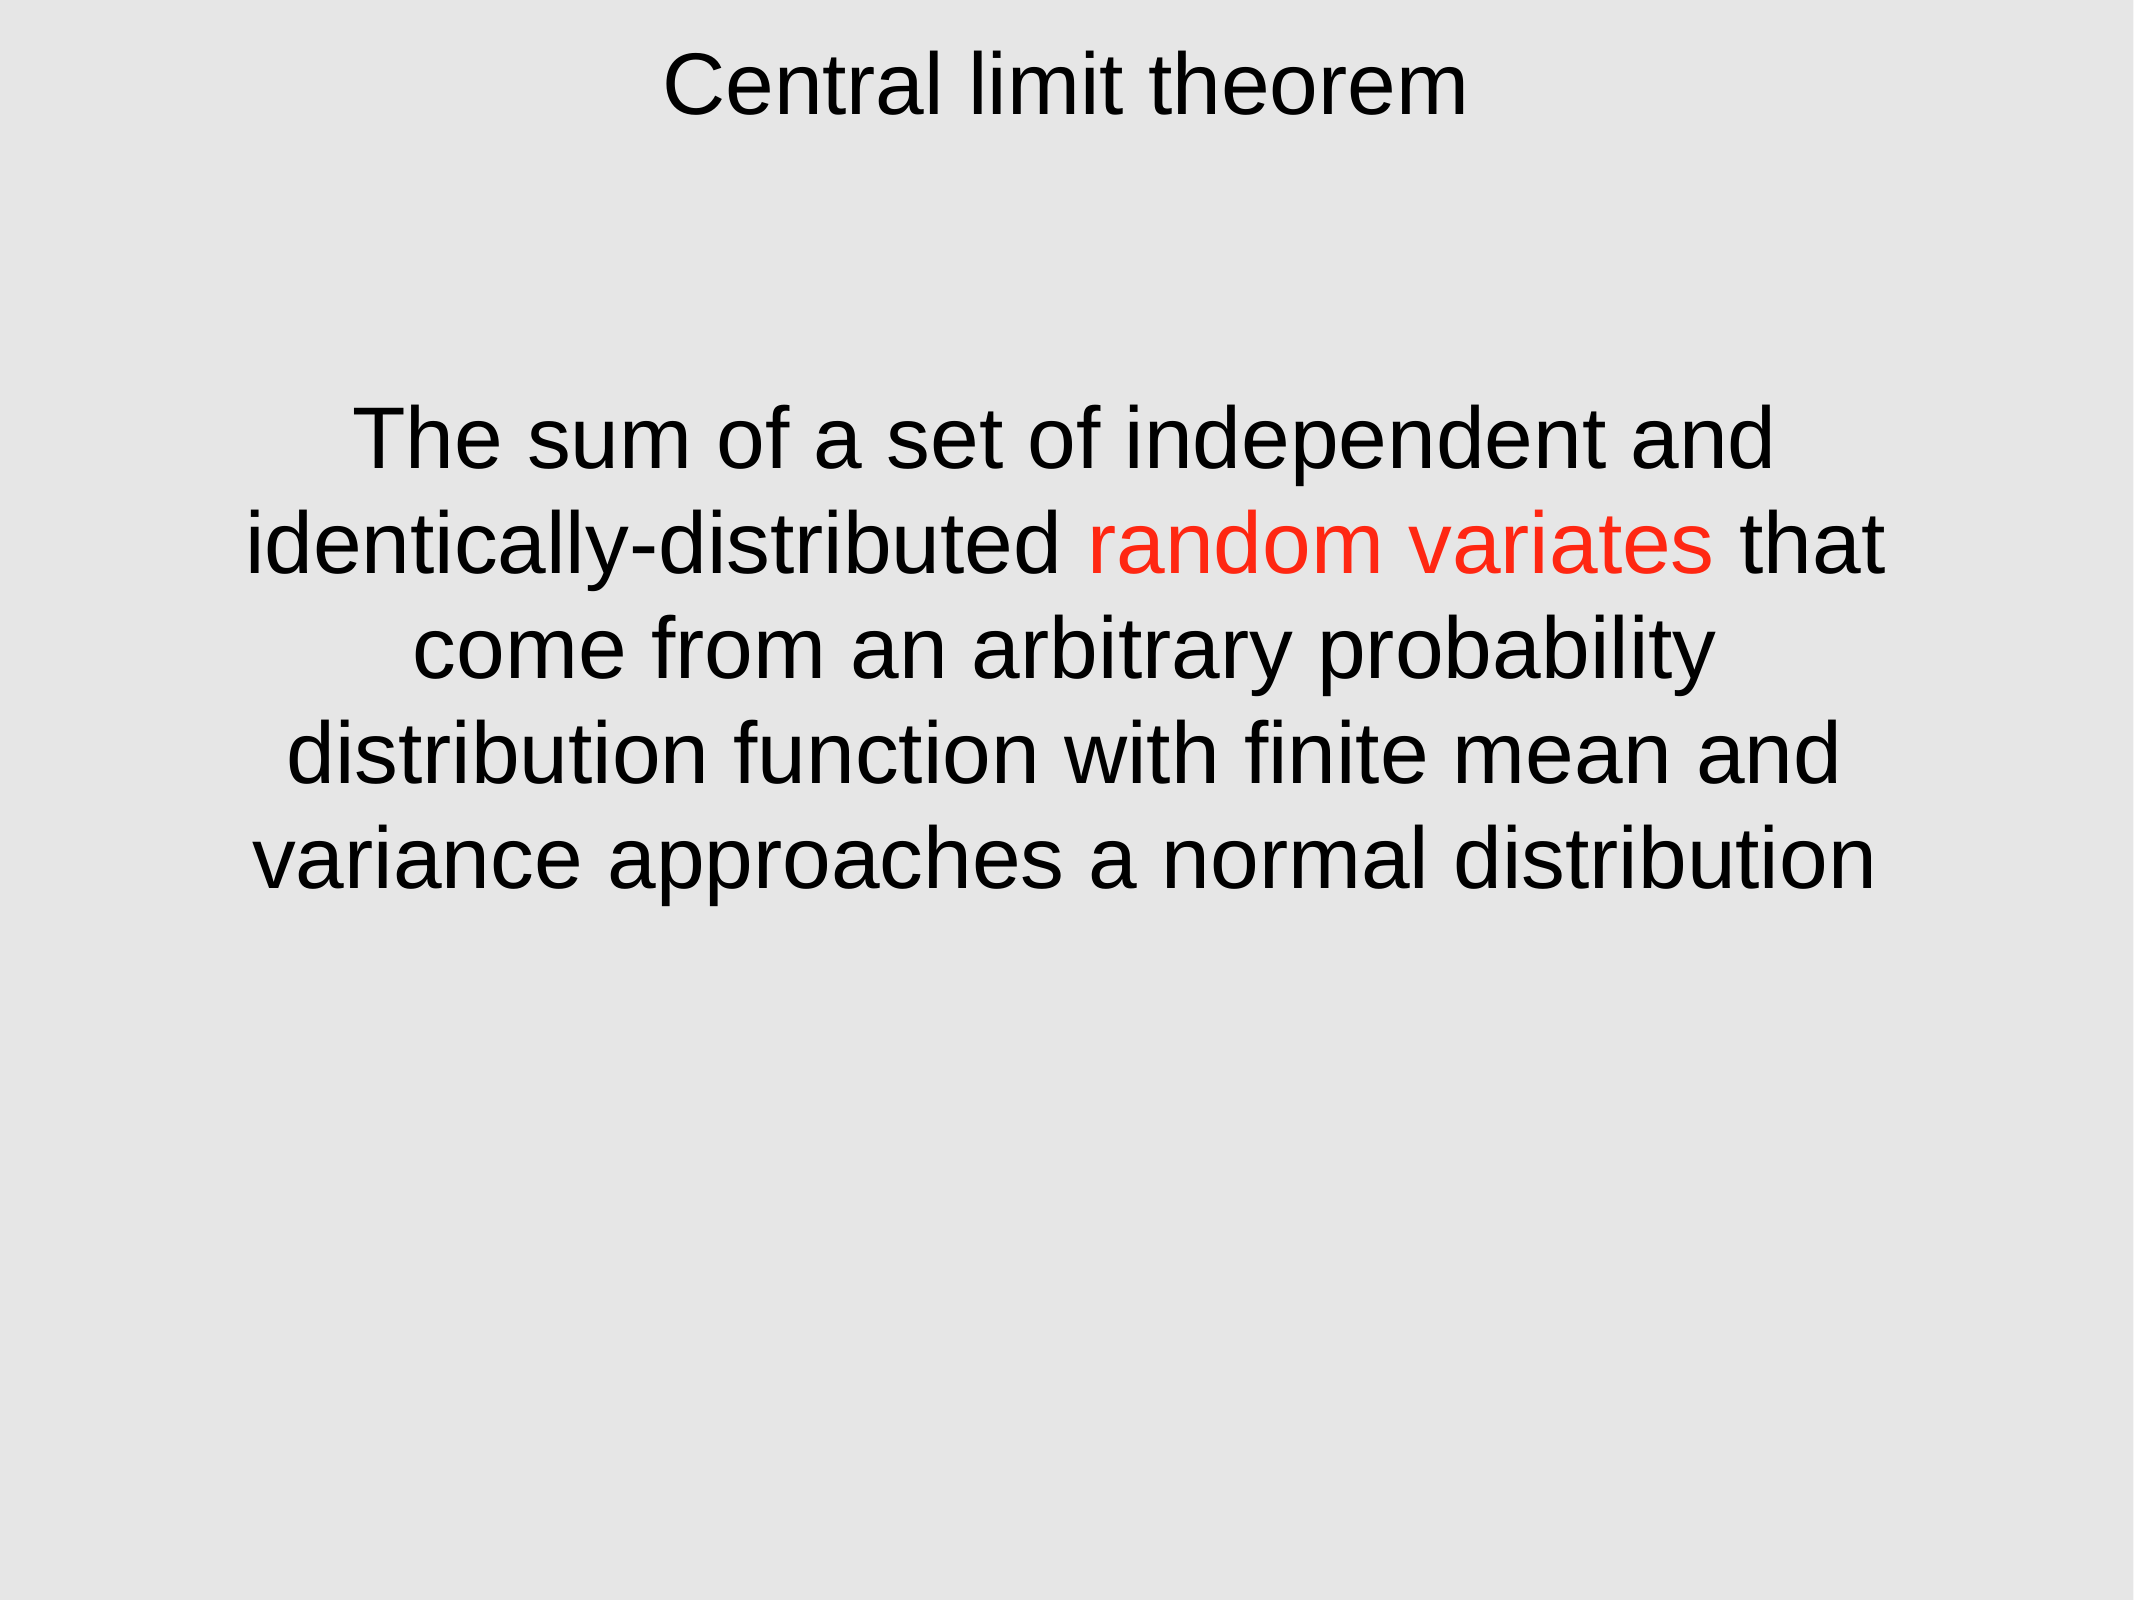

Central limit theorem
The sum of a set of independent and identically-distributed random variates that come from an arbitrary probability distribution function with finite mean and variance approaches a normal distribution